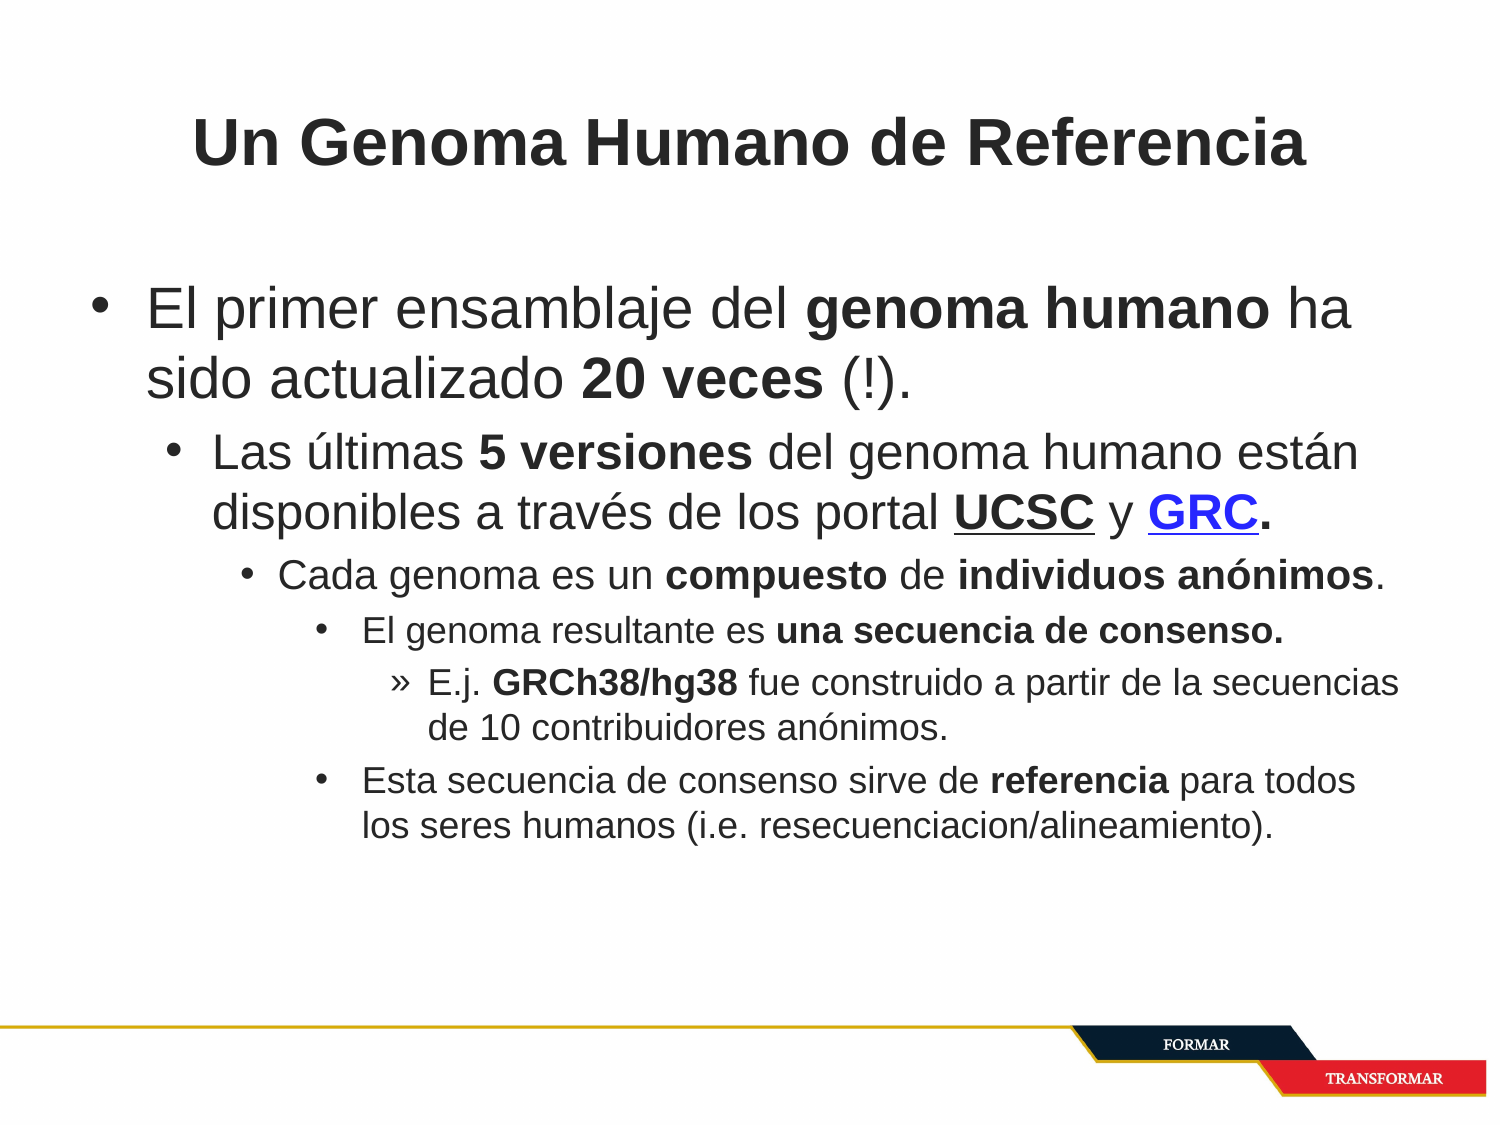

# Un Genoma Humano de Referencia
El primer ensamblaje del genoma humano ha sido actualizado 20 veces (!).
Las últimas 5 versiones del genoma humano están disponibles a través de los portal UCSC y GRC.
Cada genoma es un compuesto de individuos anónimos.
El genoma resultante es una secuencia de consenso.
E.j. GRCh38/hg38 fue construido a partir de la secuencias de 10 contribuidores anónimos.
Esta secuencia de consenso sirve de referencia para todos los seres humanos (i.e. resecuenciacion/alineamiento).